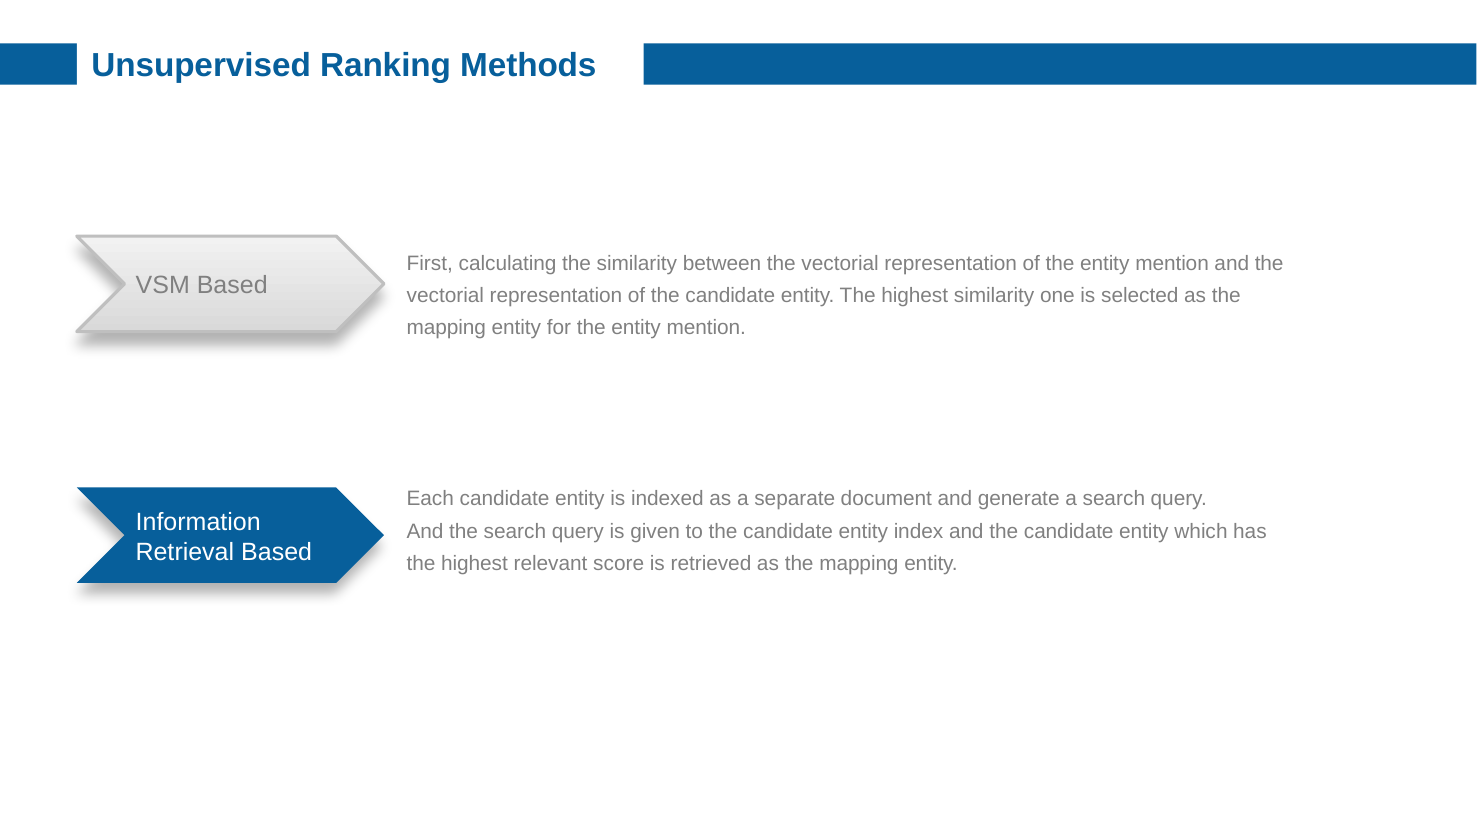

Unsupervised Ranking Methods

VSM Based
First, calculating the similarity between the vectorial representation of the entity mention and the vectorial representation of the candidate entity. The highest similarity one is selected as the mapping entity for the entity mention.
Each candidate entity is indexed as a separate document and generate a search query.
And the search query is given to the candidate entity index and the candidate entity which has the highest relevant score is retrieved as the mapping entity.
Information Retrieval Based